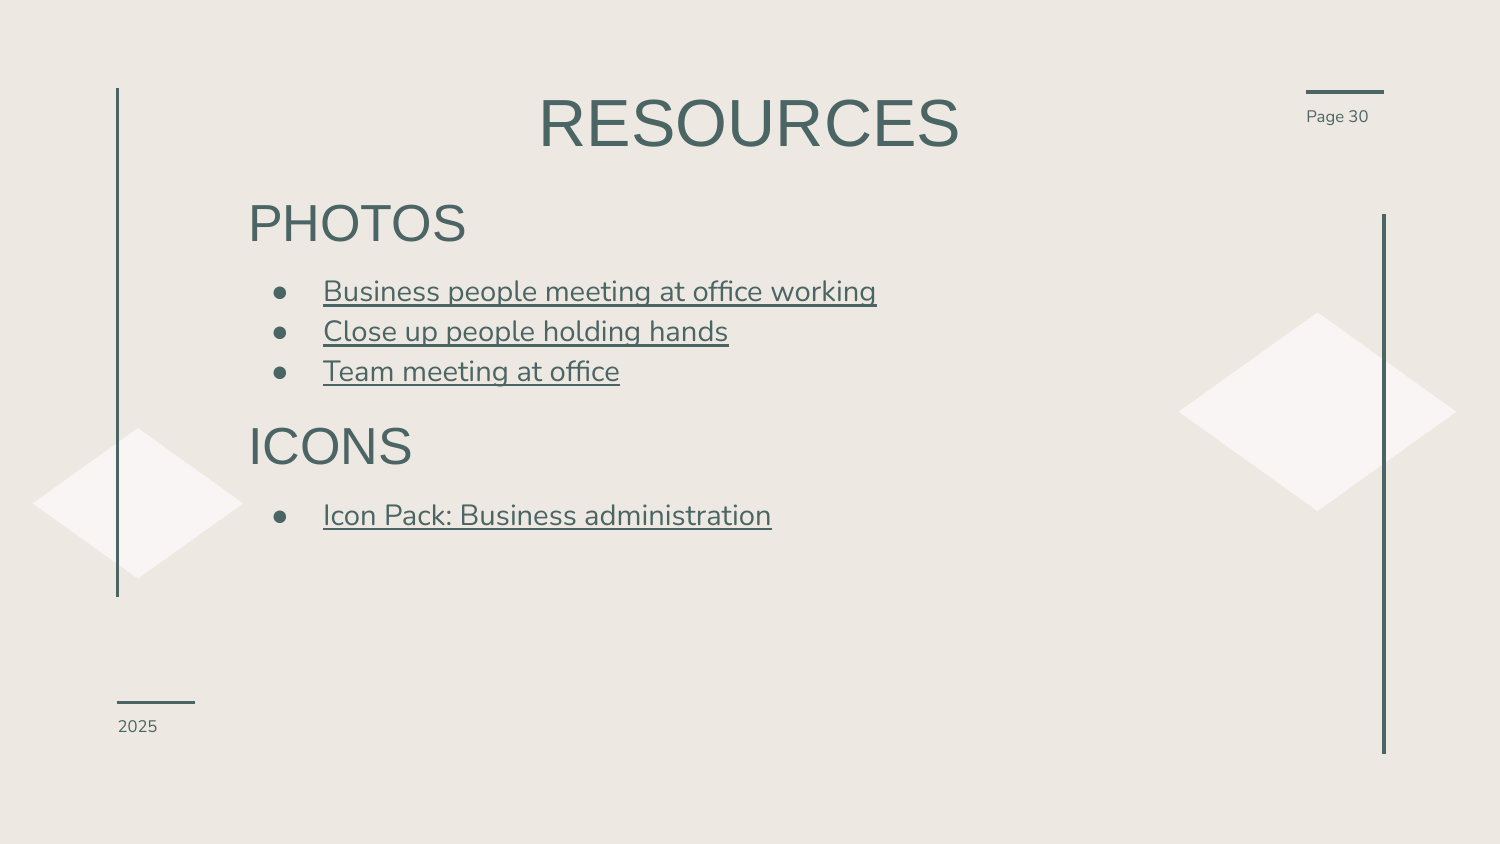

# RESOURCES
Page 30
PHOTOS
Business people meeting at office working
Close up people holding hands
Team meeting at office
ICONS
Icon Pack: Business administration
2025